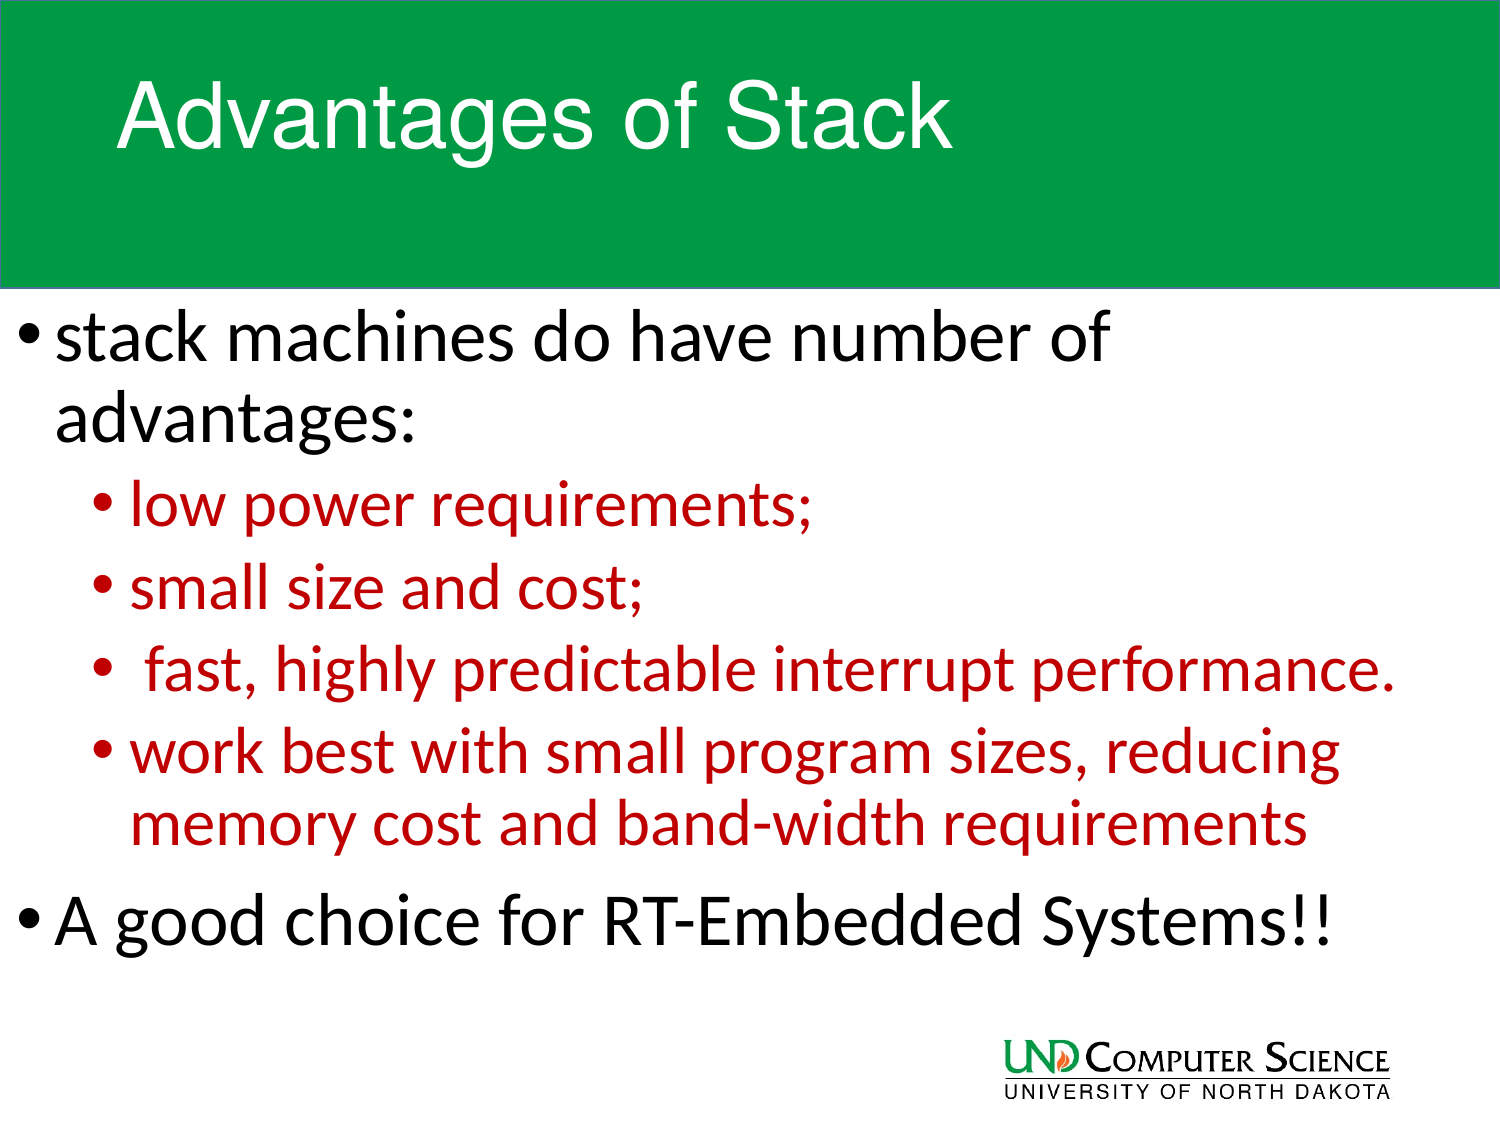

# Advantages of Stack
stack machines do have number of advantages:
low power requirements;
small size and cost;
 fast, highly predictable interrupt performance.
work best with small program sizes, reducing memory cost and band-width requirements
A good choice for RT-Embedded Systems!!